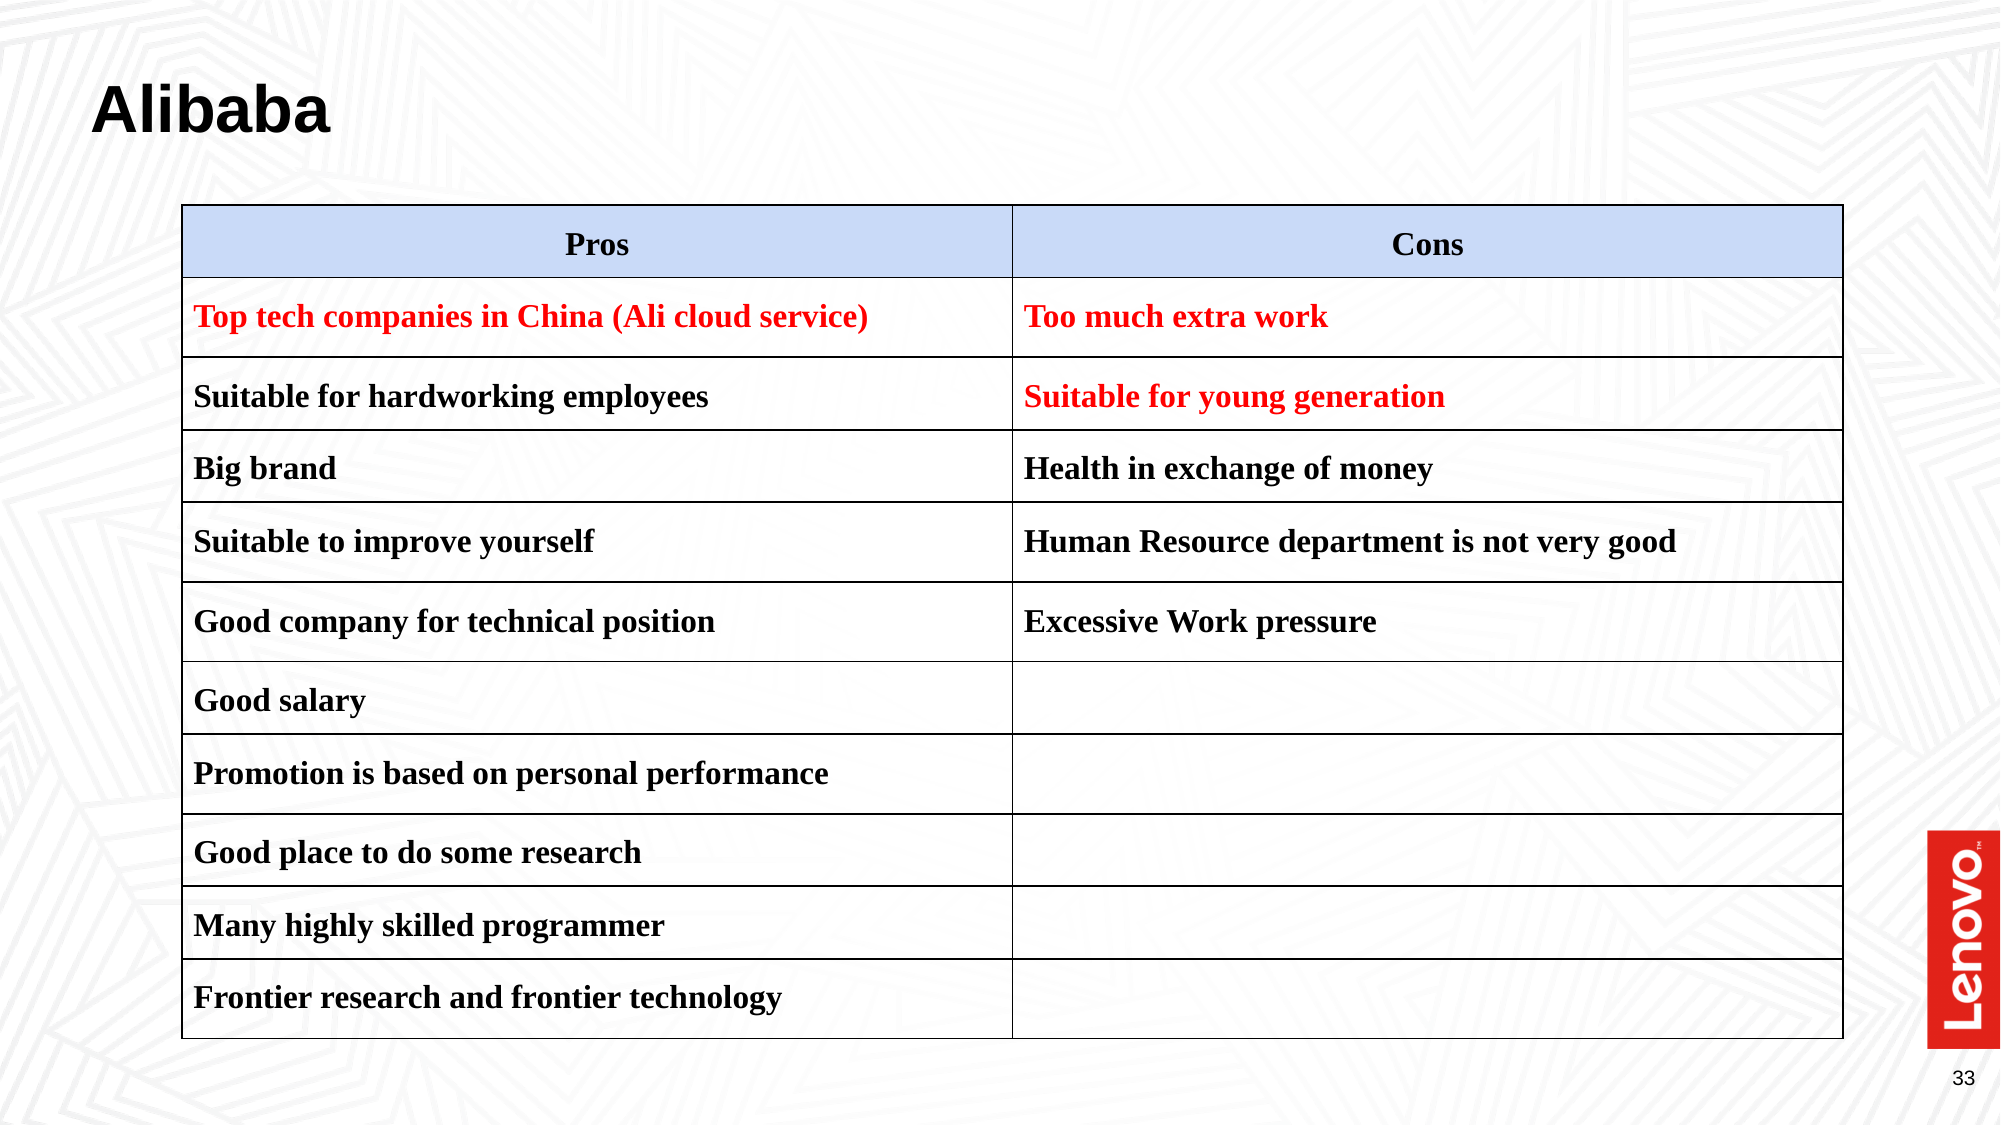

# Alibaba
| Pros | Cons |
| --- | --- |
| Top tech companies in China (Ali cloud service) | Too much extra work |
| Suitable for hardworking employees | Suitable for young generation |
| Big brand | Health in exchange of money |
| Suitable to improve yourself | Human Resource department is not very good |
| Good company for technical position | Excessive Work pressure |
| Good salary |  |
| Promotion is based on personal performance |  |
| Good place to do some research |  |
| Many highly skilled programmer |  |
| Frontier research and frontier technology |  |